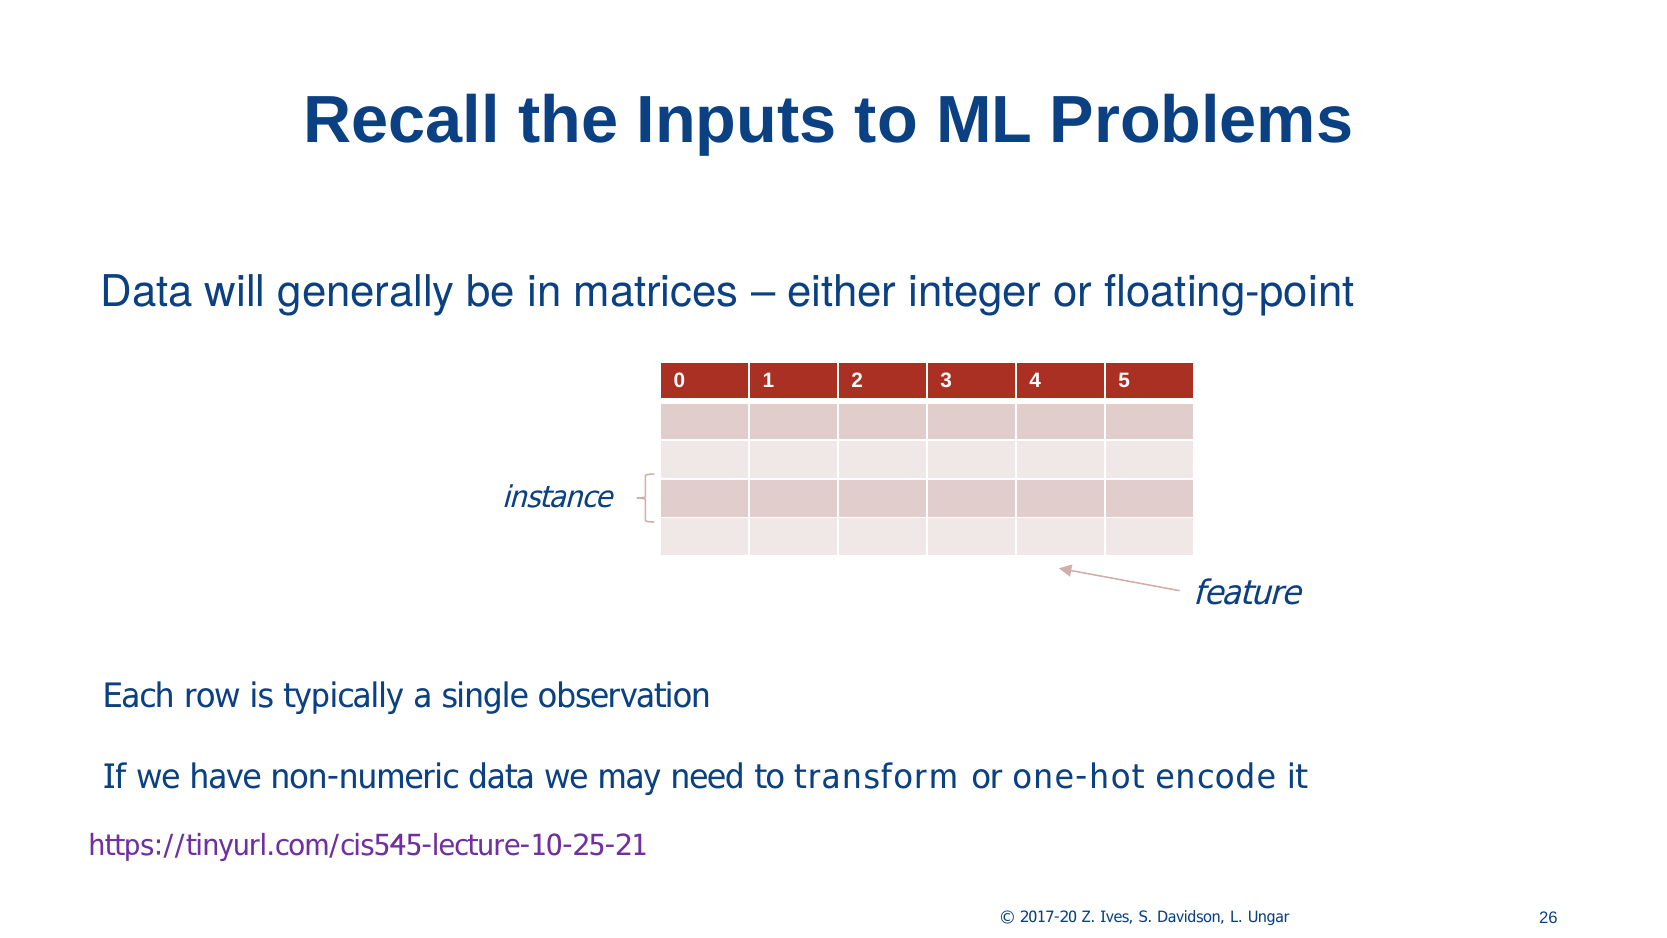

# Recall the Inputs to ML Problems
Data will generally be in matrices – either integer or floating-point
| 0 | 1 | 2 | 3 | 4 | 5 |
| --- | --- | --- | --- | --- | --- |
|  |  |  |  |  |  |
|  |  |  |  |  |  |
|  |  |  |  |  |  |
|  |  |  |  |  |  |
instance

feature
Each row is typically a single observation

If we have non-numeric data we may need to transform or one-hot encode it

26